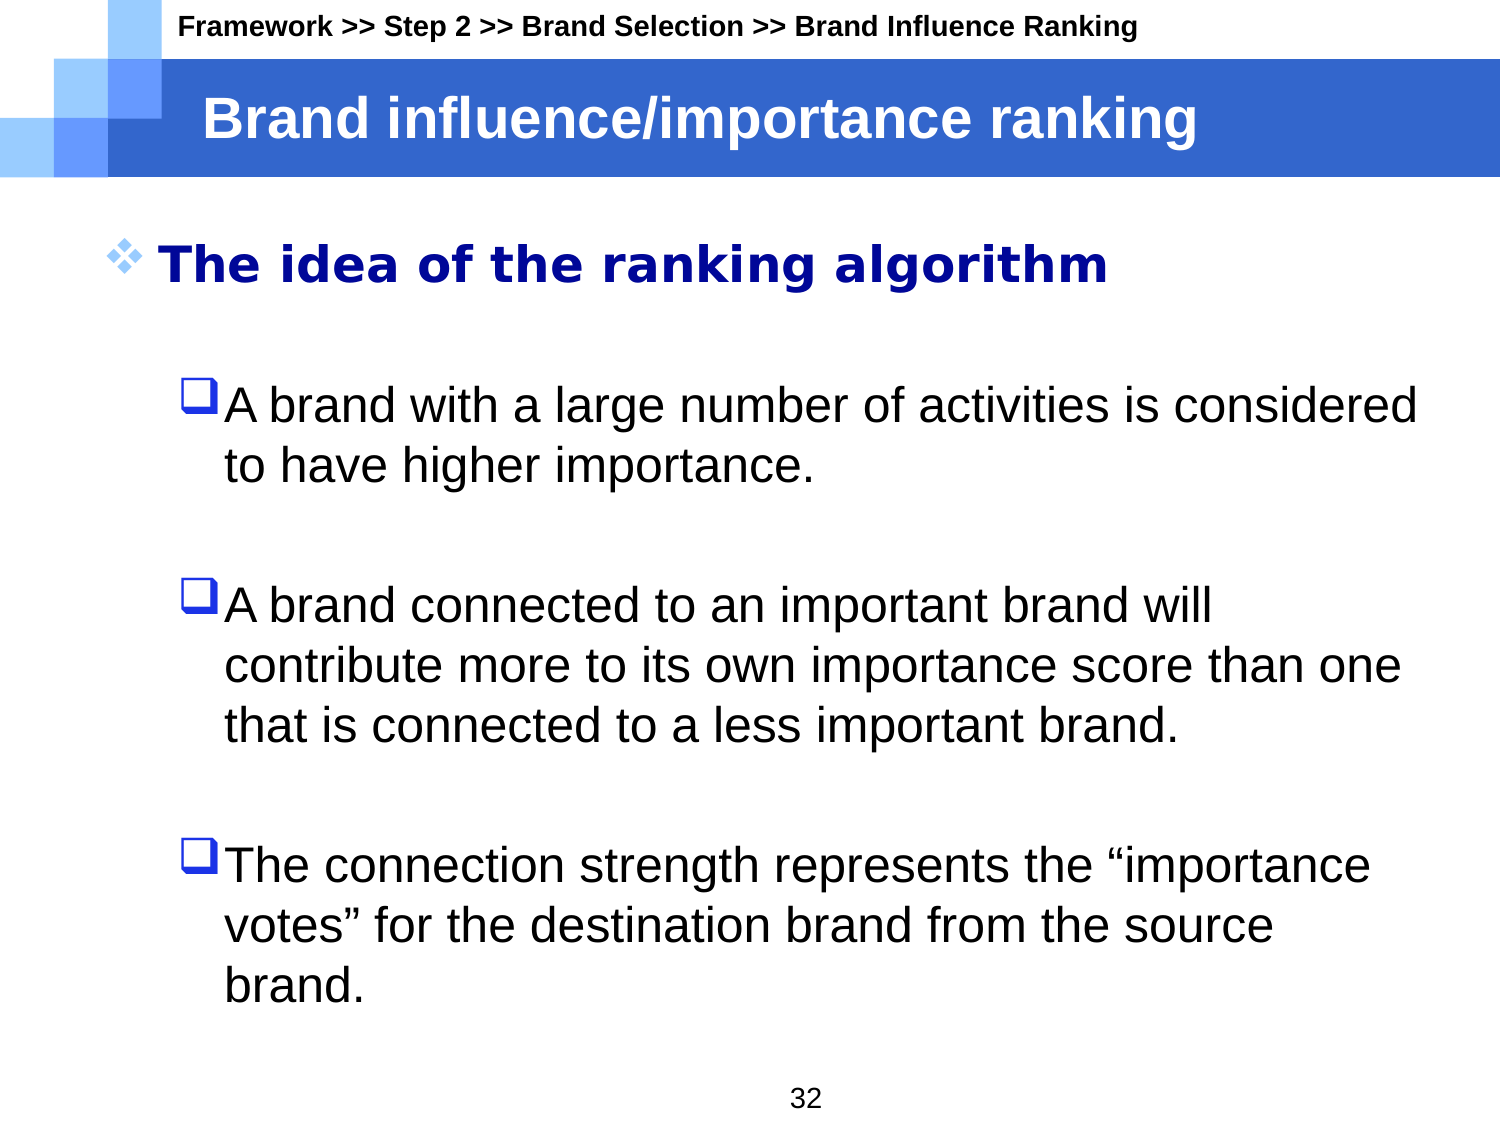

Framework >> Step 2 >> Brand Selection >> Brand Influence Ranking
# Brand influence/importance ranking
The idea of the ranking algorithm

A brand with a large number of activities is considered to have higher importance.

A brand connected to an important brand will contribute more to its own importance score than one that is connected to a less important brand.

The connection strength represents the “importance votes” for the destination brand from the source brand.
32